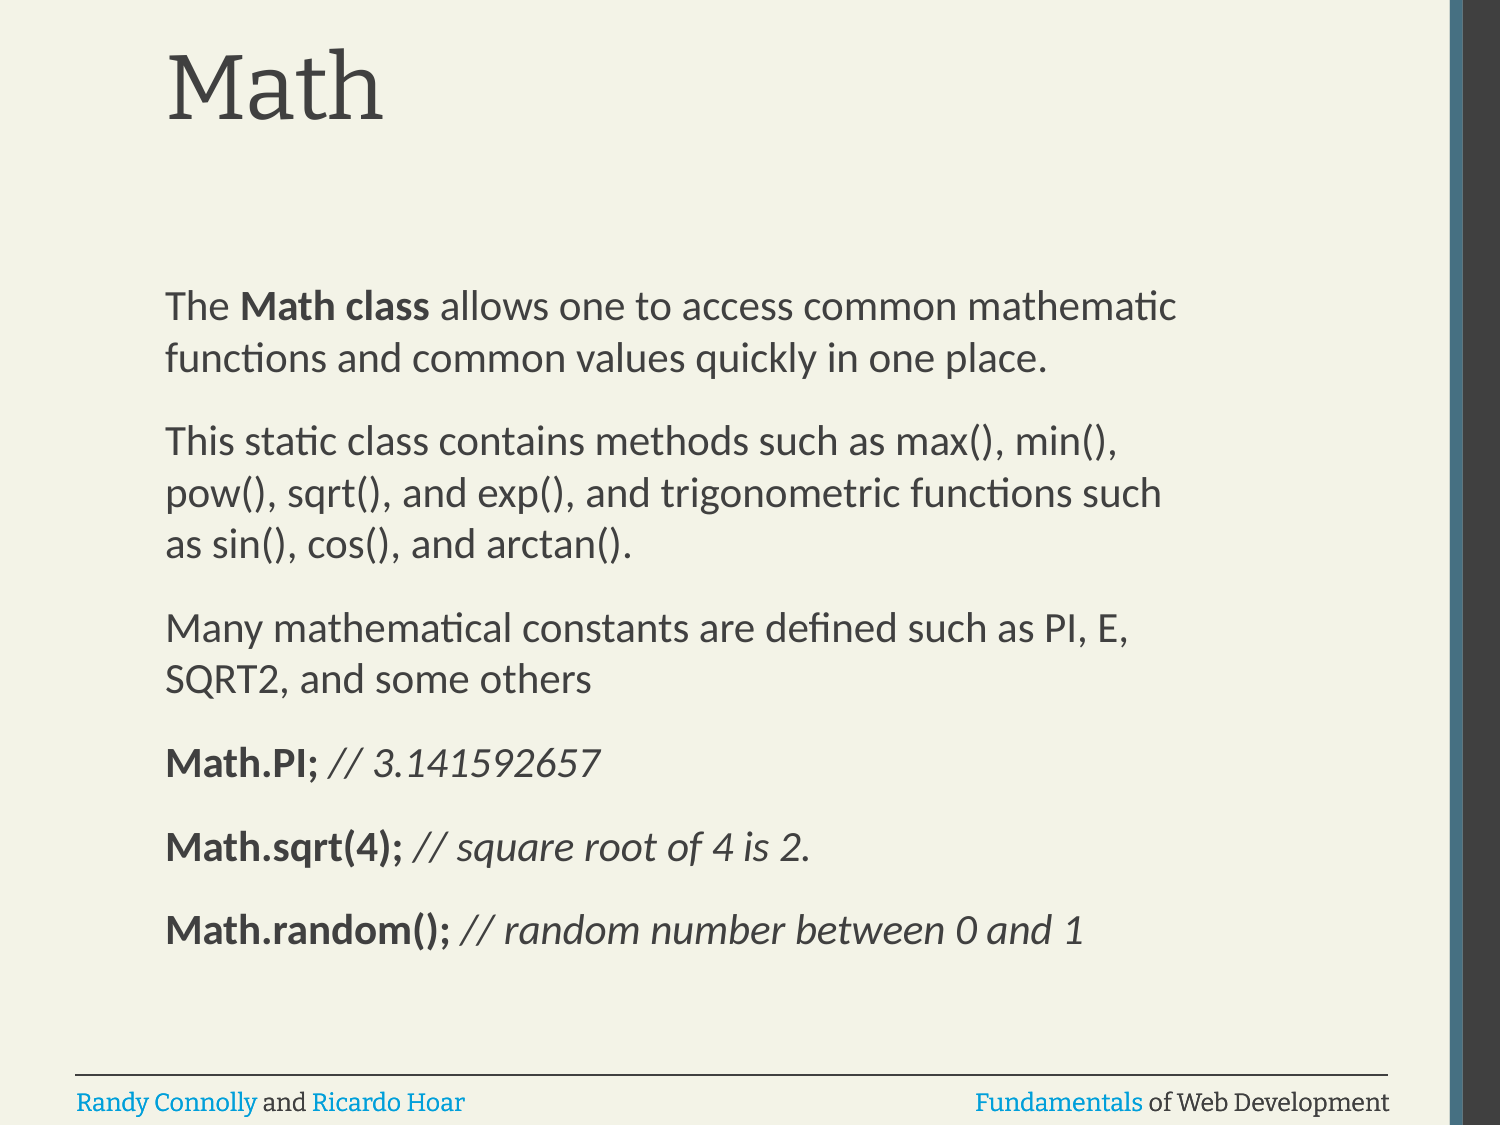

# Math

The Math class allows one to access common mathematic functions and common values quickly in one place.
This static class contains methods such as max(), min(), pow(), sqrt(), and exp(), and trigonometric functions such as sin(), cos(), and arctan().
Many mathematical constants are defined such as PI, E, SQRT2, and some others
Math.PI; // 3.141592657
Math.sqrt(4); // square root of 4 is 2.
Math.random(); // random number between 0 and 1